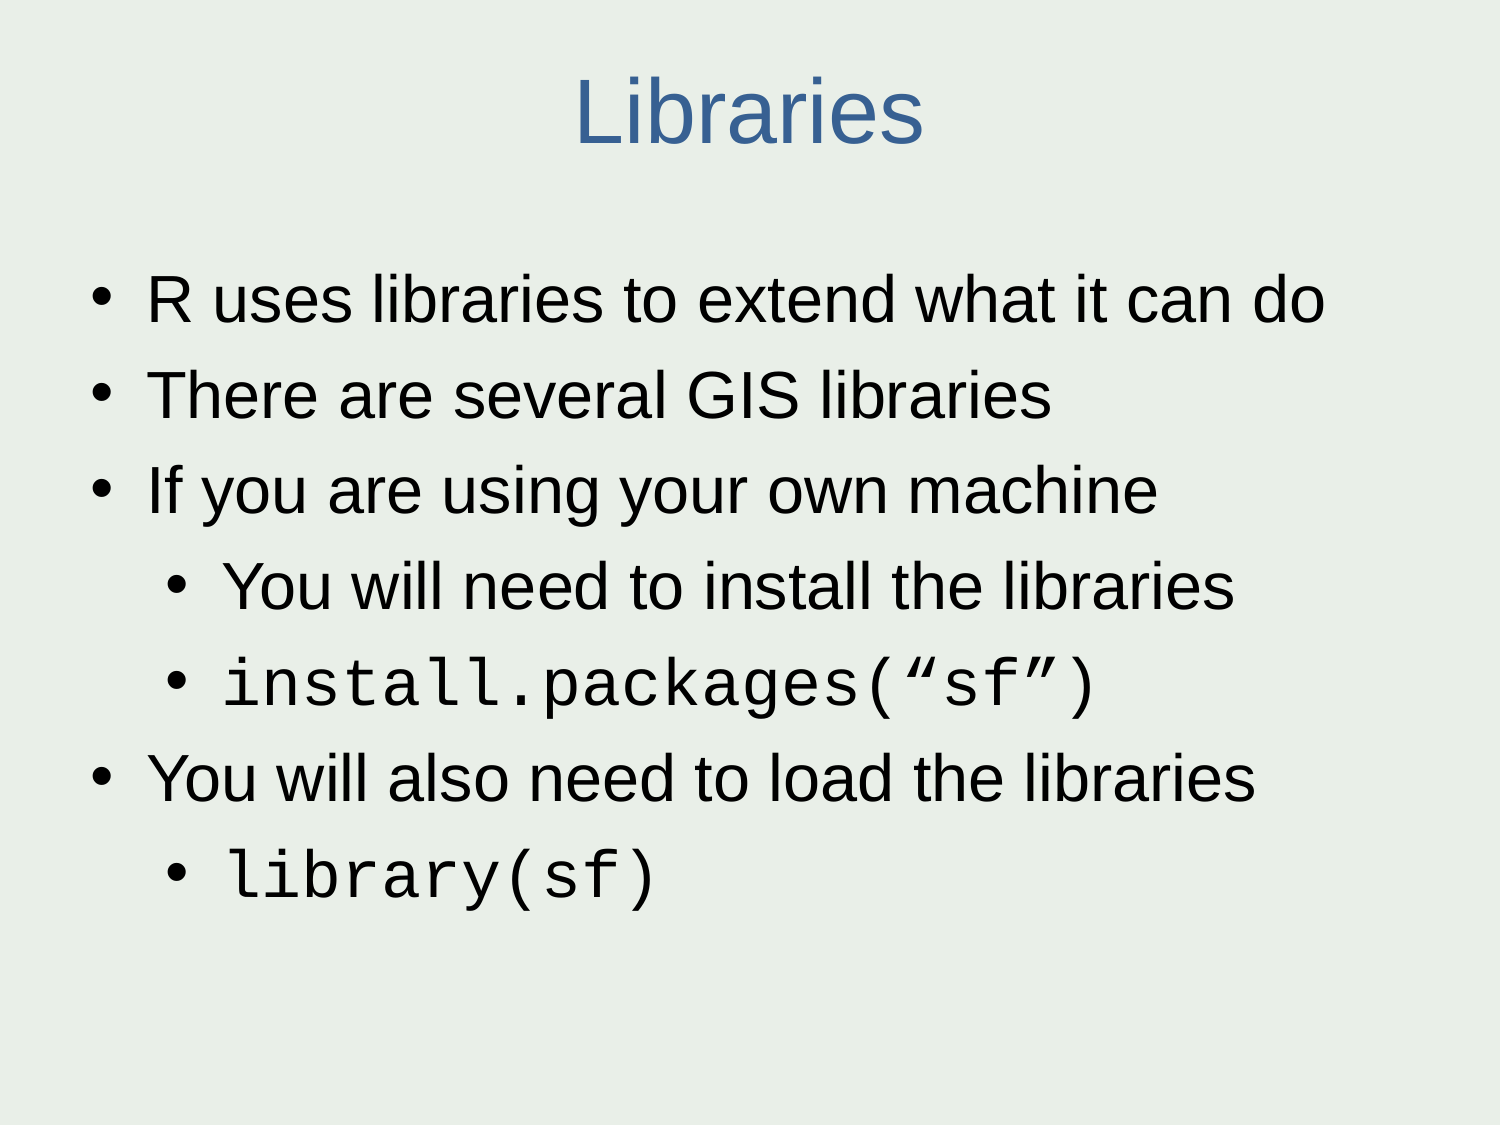

Libraries
R uses libraries to extend what it can do
There are several GIS libraries
If you are using your own machine
You will need to install the libraries
install.packages(“sf”)
You will also need to load the libraries
library(sf)